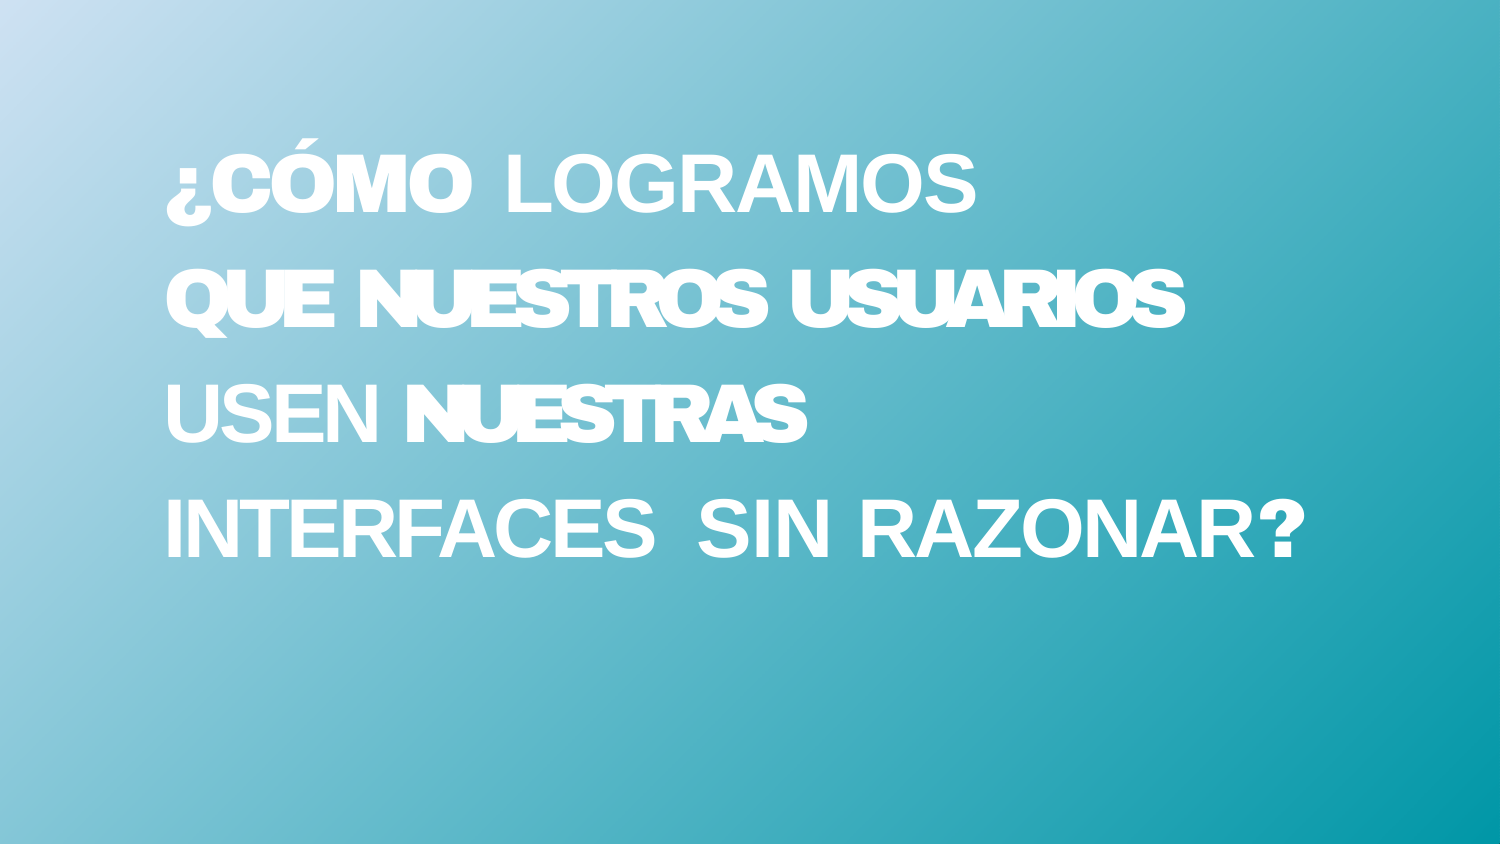

¿CÓMO LOGRAMOS
QUE NUESTROS USUARIOS  USEN NUESTRAS INTERFACES  SIN RAZONAR?